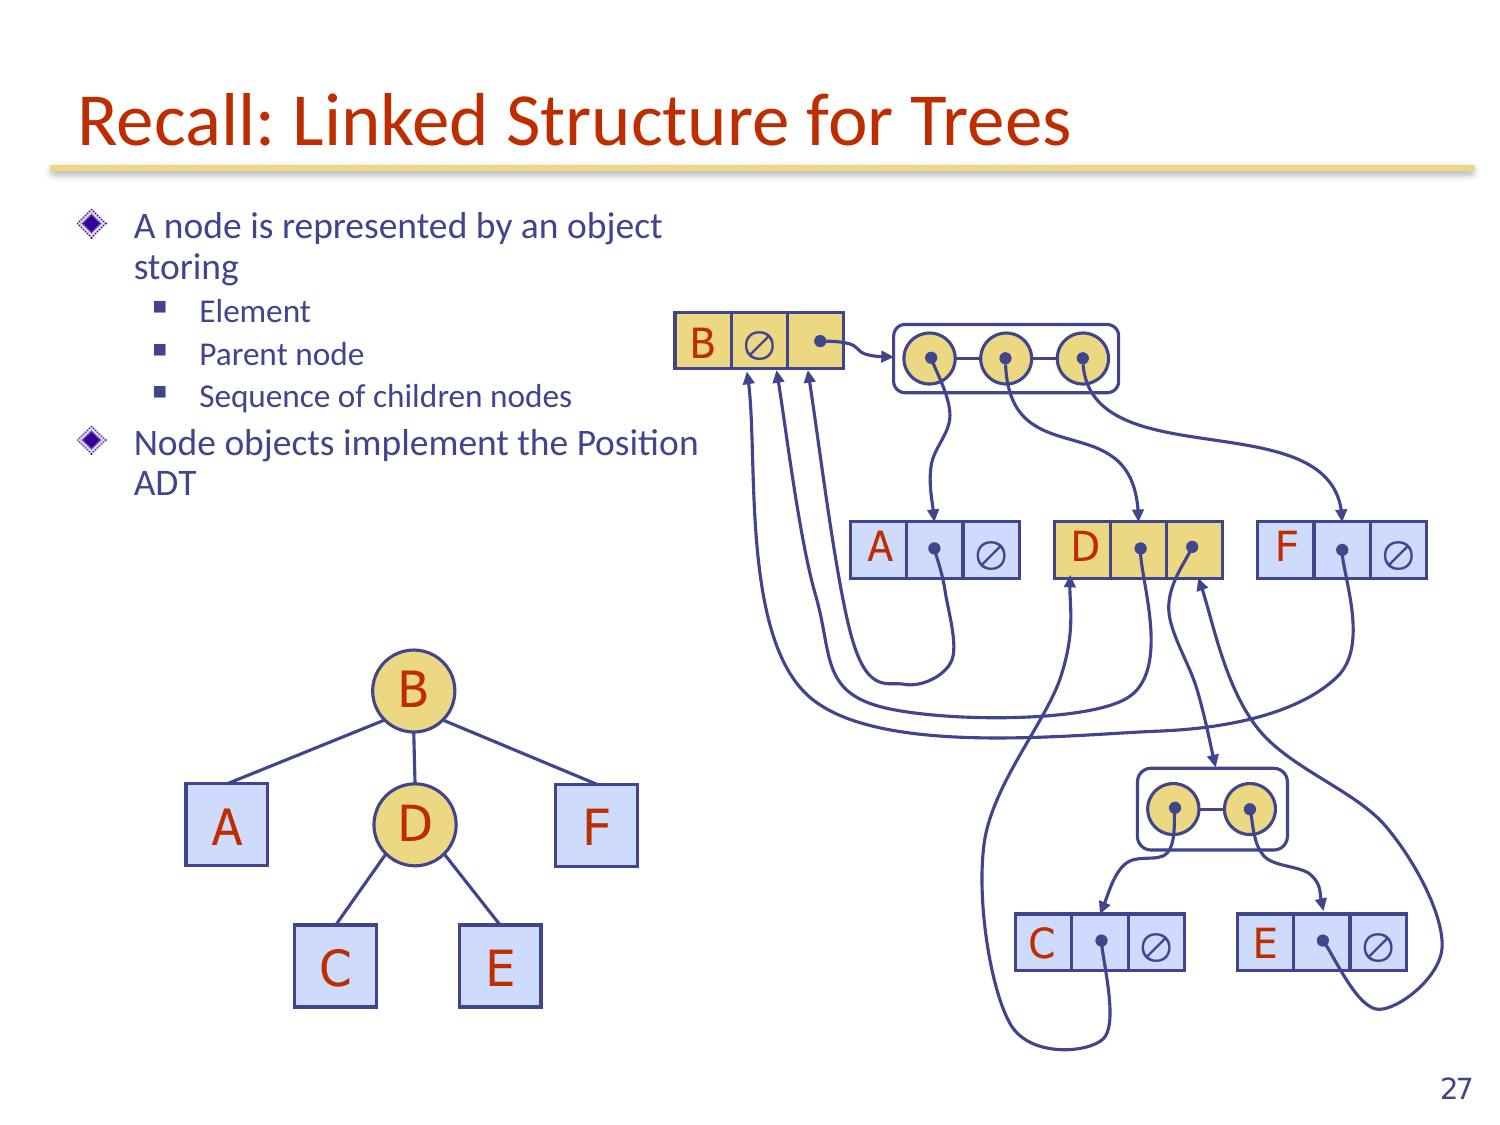

# Recall: Linked Structure for Trees
A node is represented by an object storing
Element
Parent node
Sequence of children nodes
Node objects implement the Position ADT

B

∅

A
D
F

∅

∅

B

A
D
F

C
E

∅

∅
C
E
27